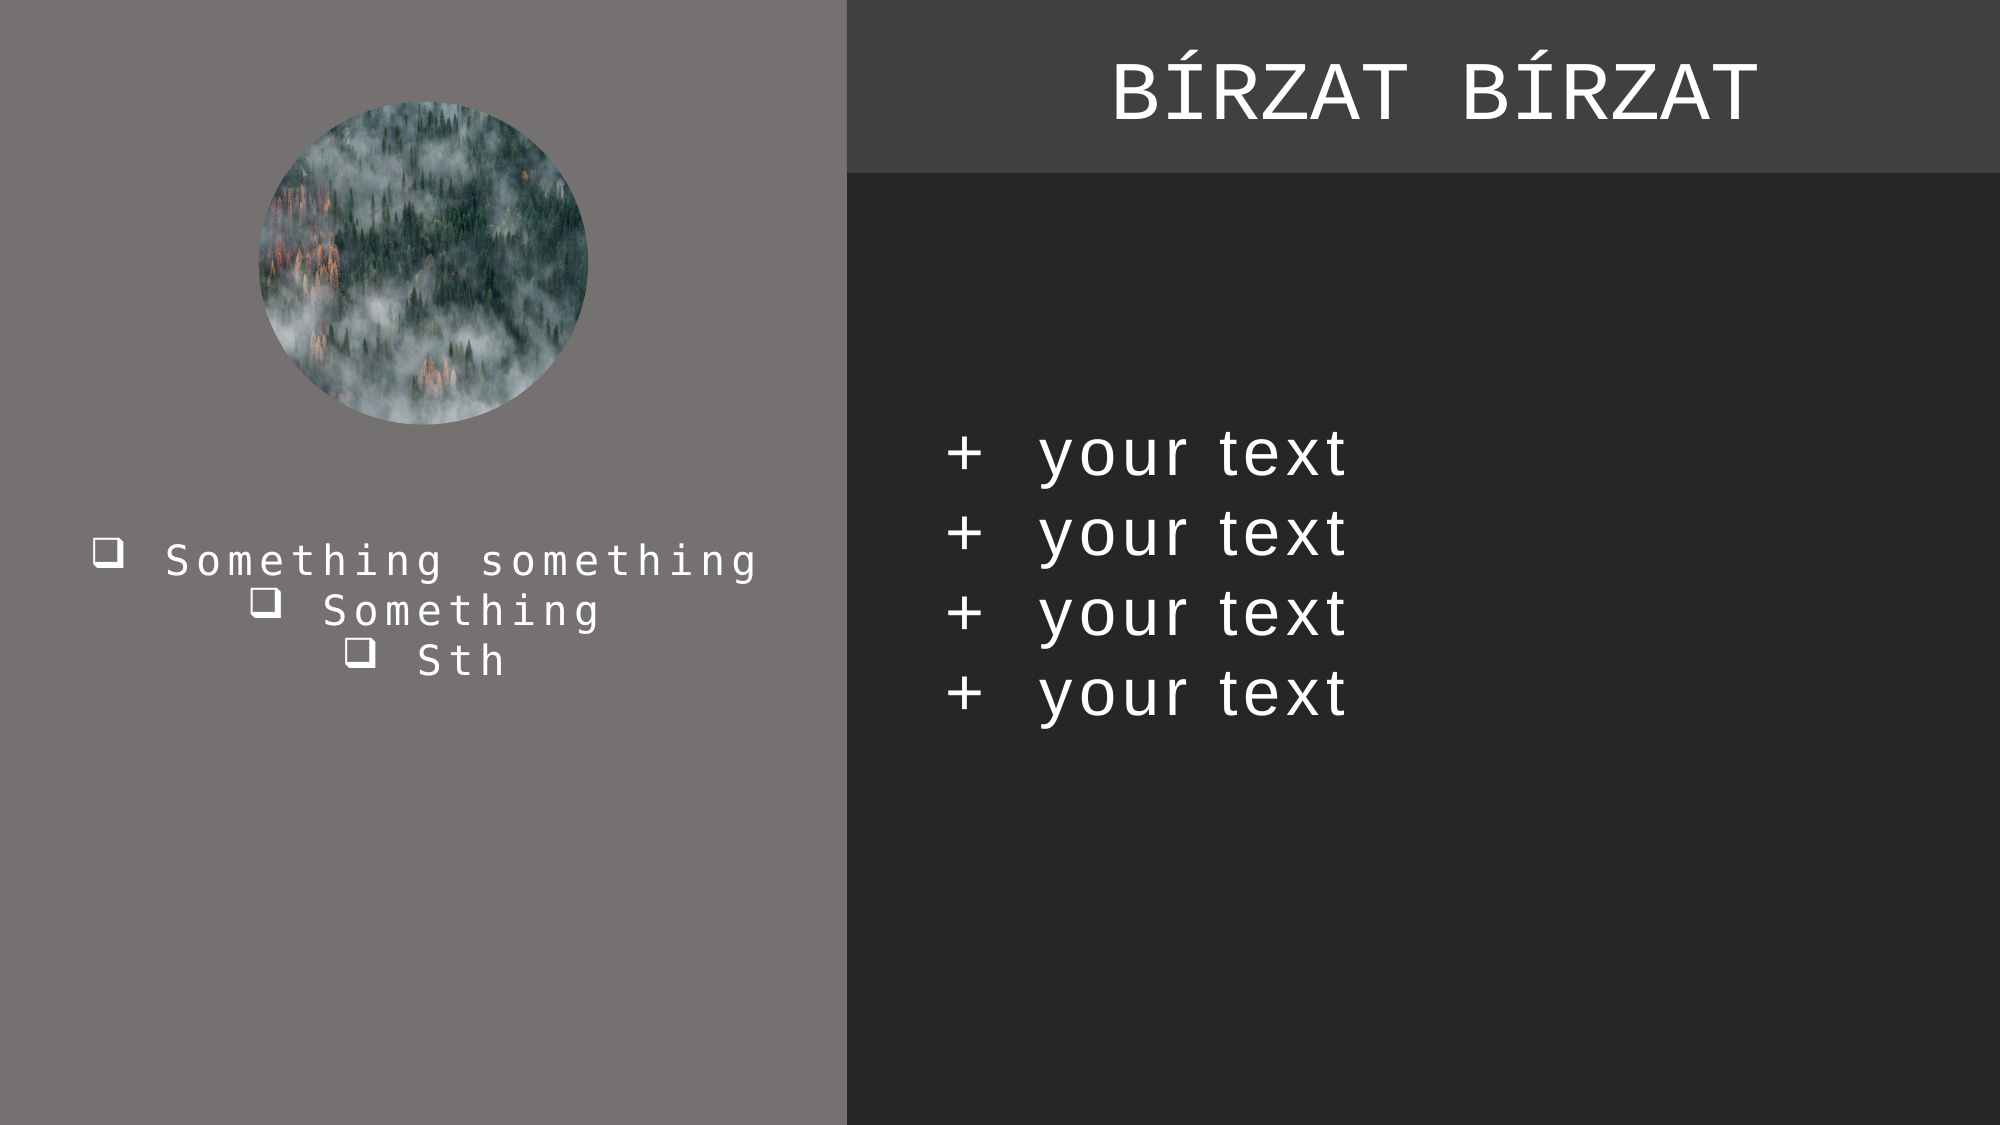

BÍRZAT BÍRZAT

+  your text
+  your text
+  your text
+  your text
Something something
Something
Sth